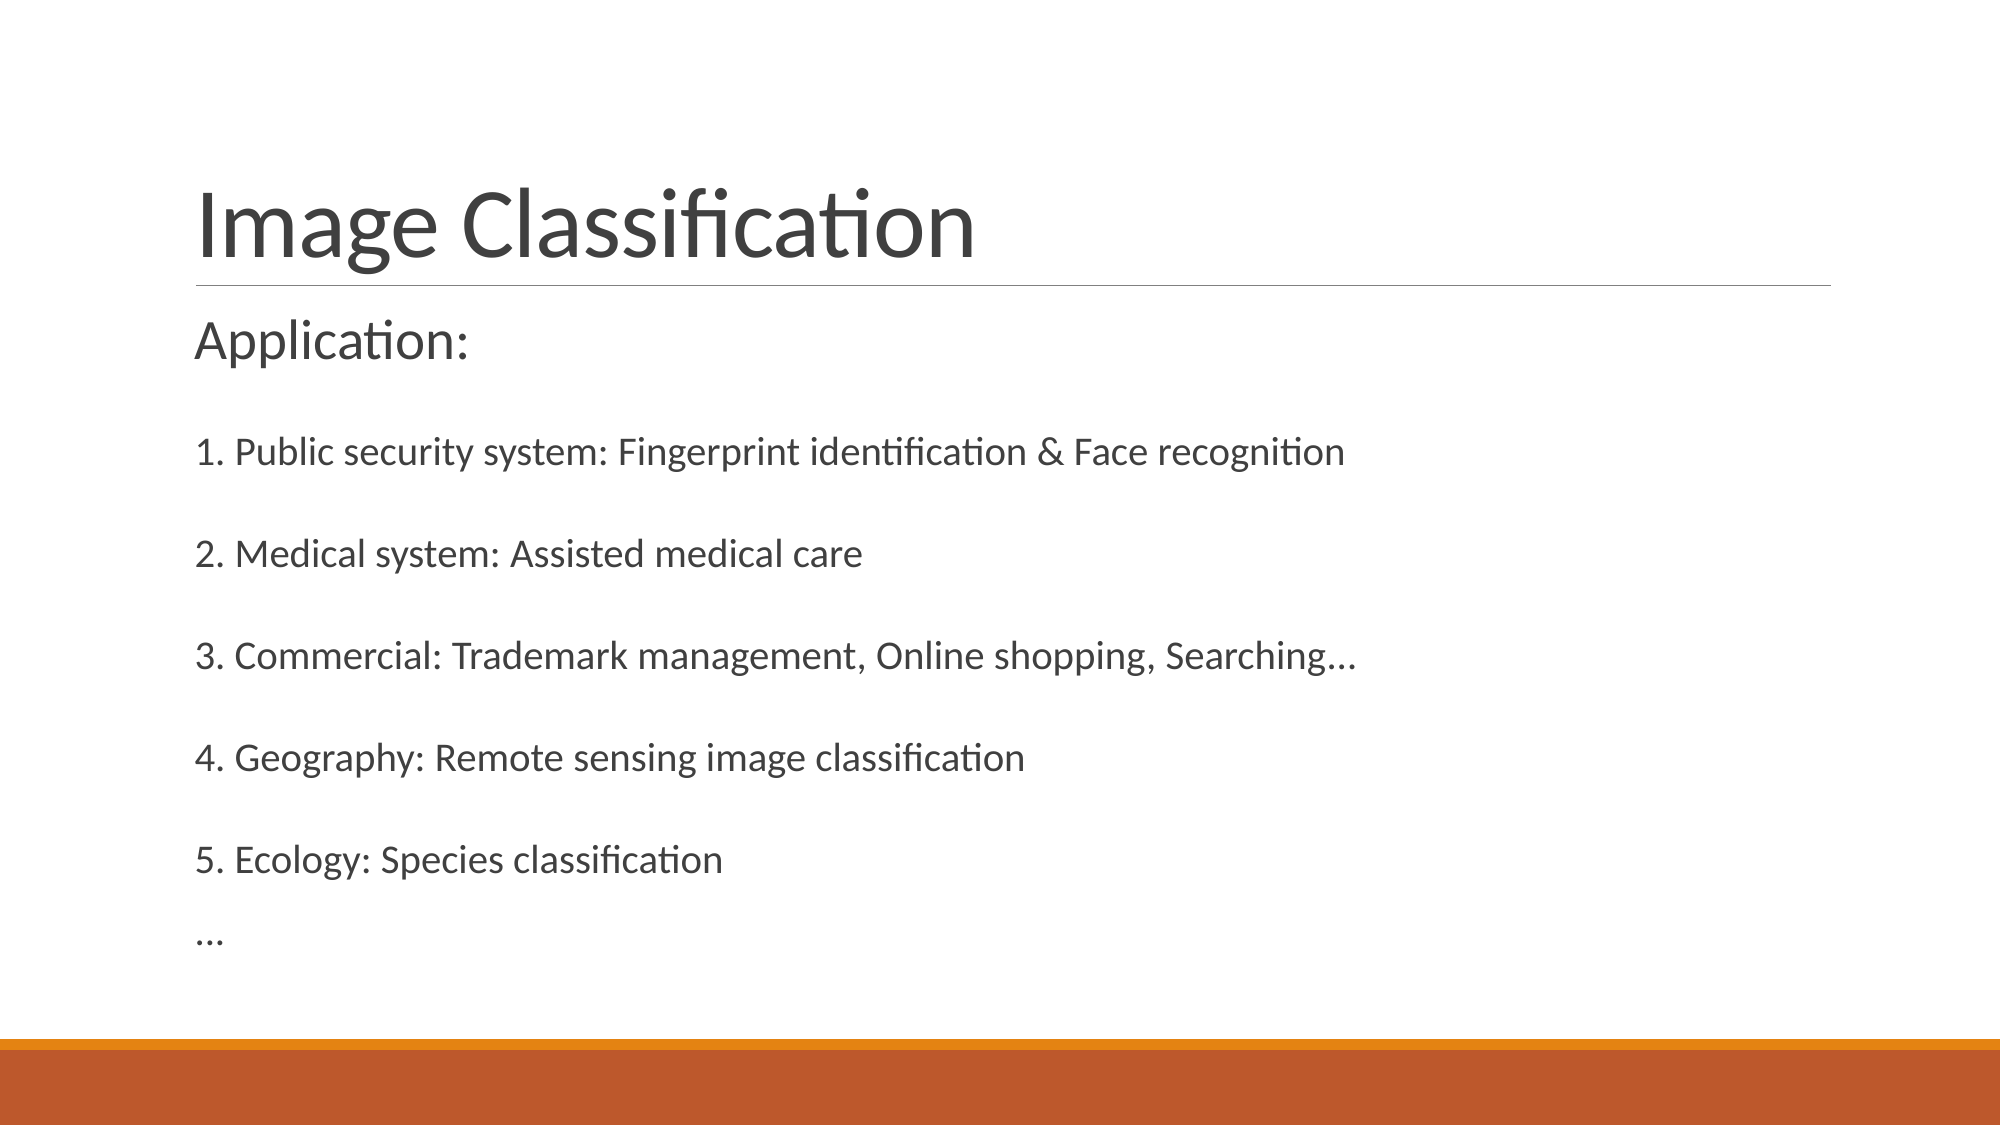

# Image Classification
Application:
1. Public security system: Fingerprint identification & Face recognition
2. Medical system: Assisted medical care
3. Commercial: Trademark management, Online shopping, Searching…
4. Geography: Remote sensing image classification
5. Ecology: Species classification
...
5